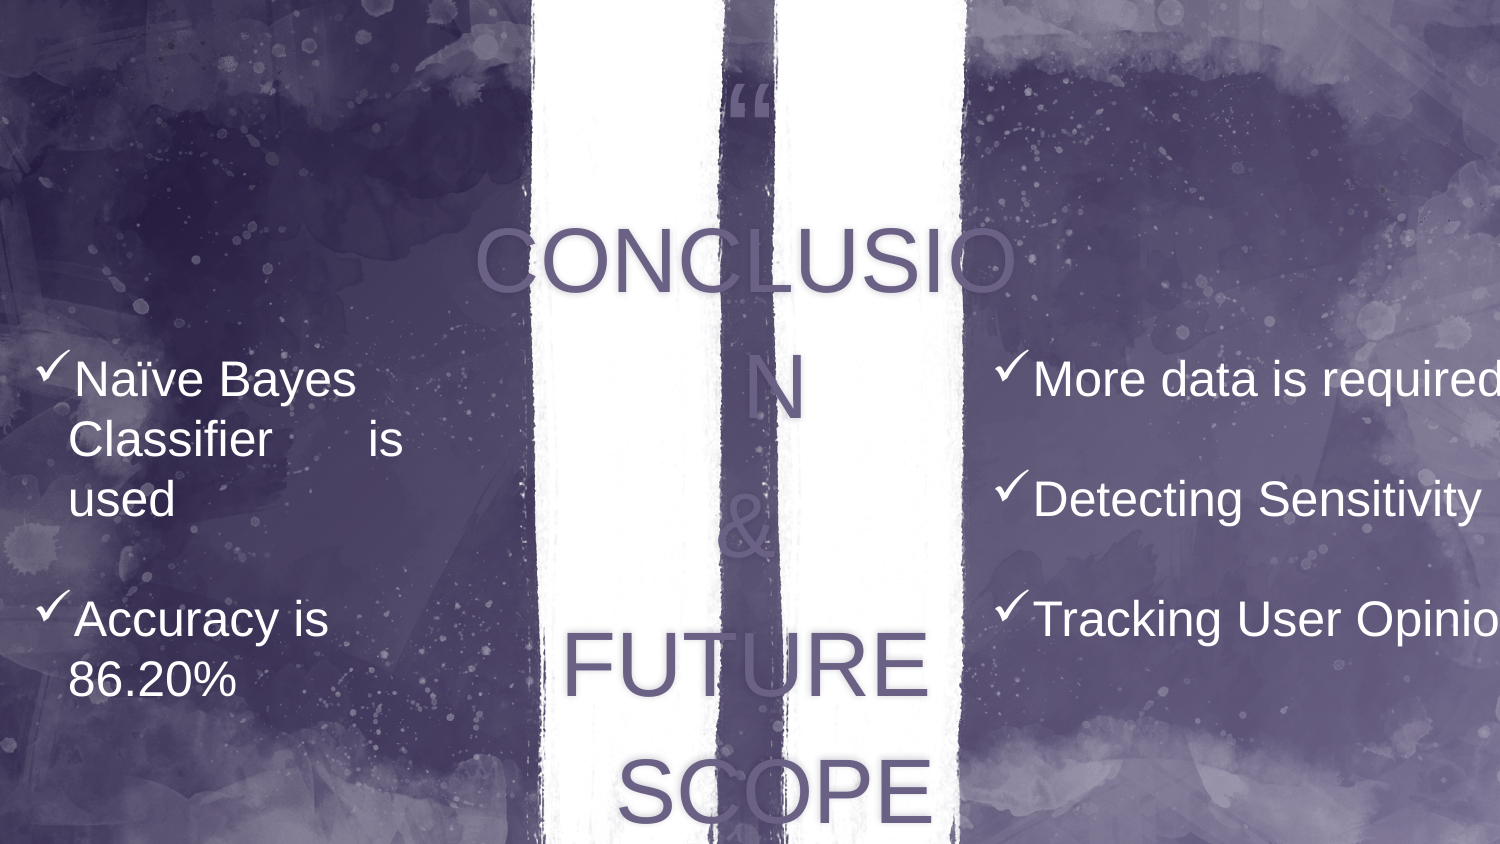

CONCLUSION
&
FUTURE SCOPE
Naïve Bayes Classifier    	is used

Accuracy is 86.20%

More data is required

Detecting Sensitivity

Tracking User Opinion